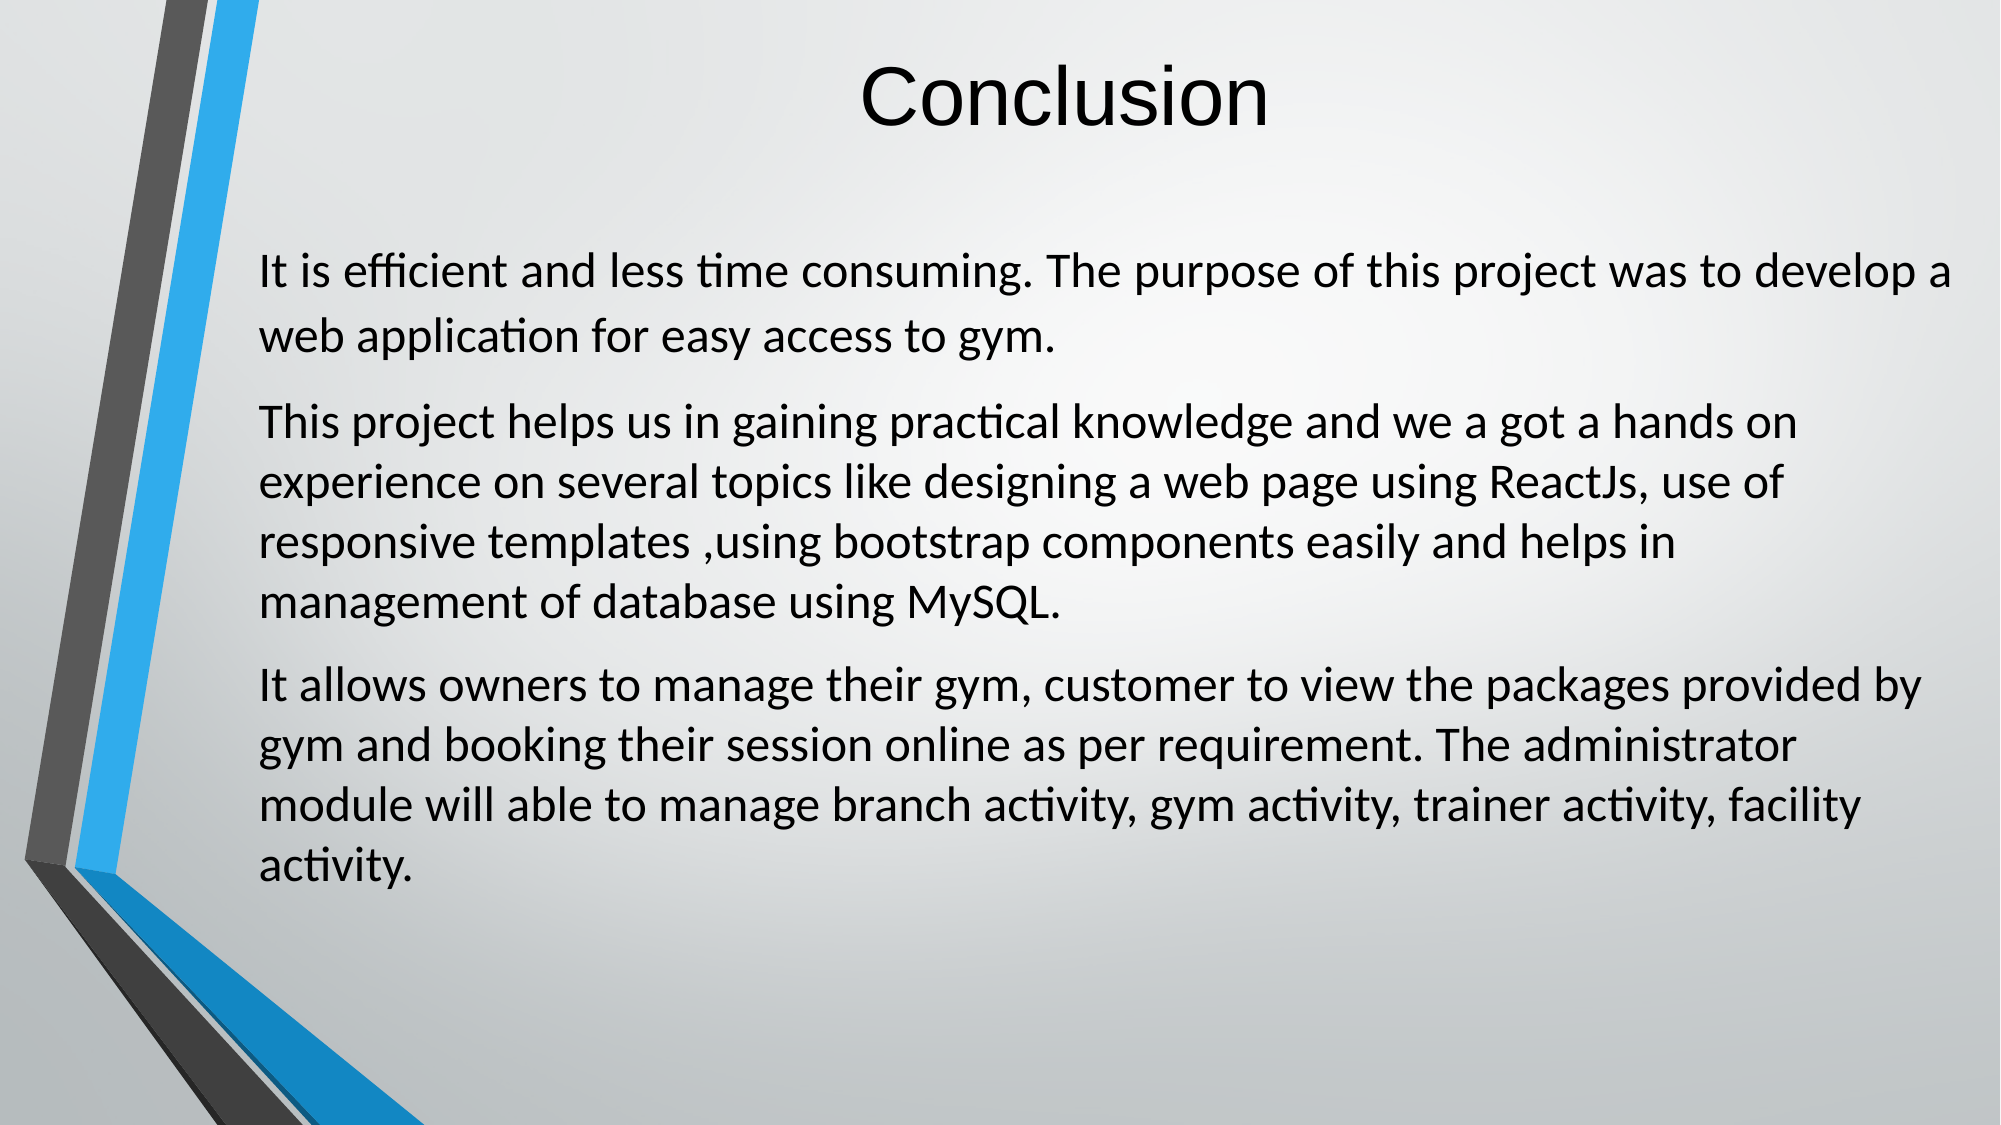

# Conclusion
It is efficient and less time consuming. The purpose of this project was to develop a web application for easy access to gym.
This project helps us in gaining practical knowledge and we a got a hands on experience on several topics like designing a web page using ReactJs, use of responsive templates ,using bootstrap components easily and helps in management of database using MySQL.
It allows owners to manage their gym, customer to view the packages provided by gym and booking their session online as per requirement. The administrator module will able to manage branch activity, gym activity, trainer activity, facility activity.